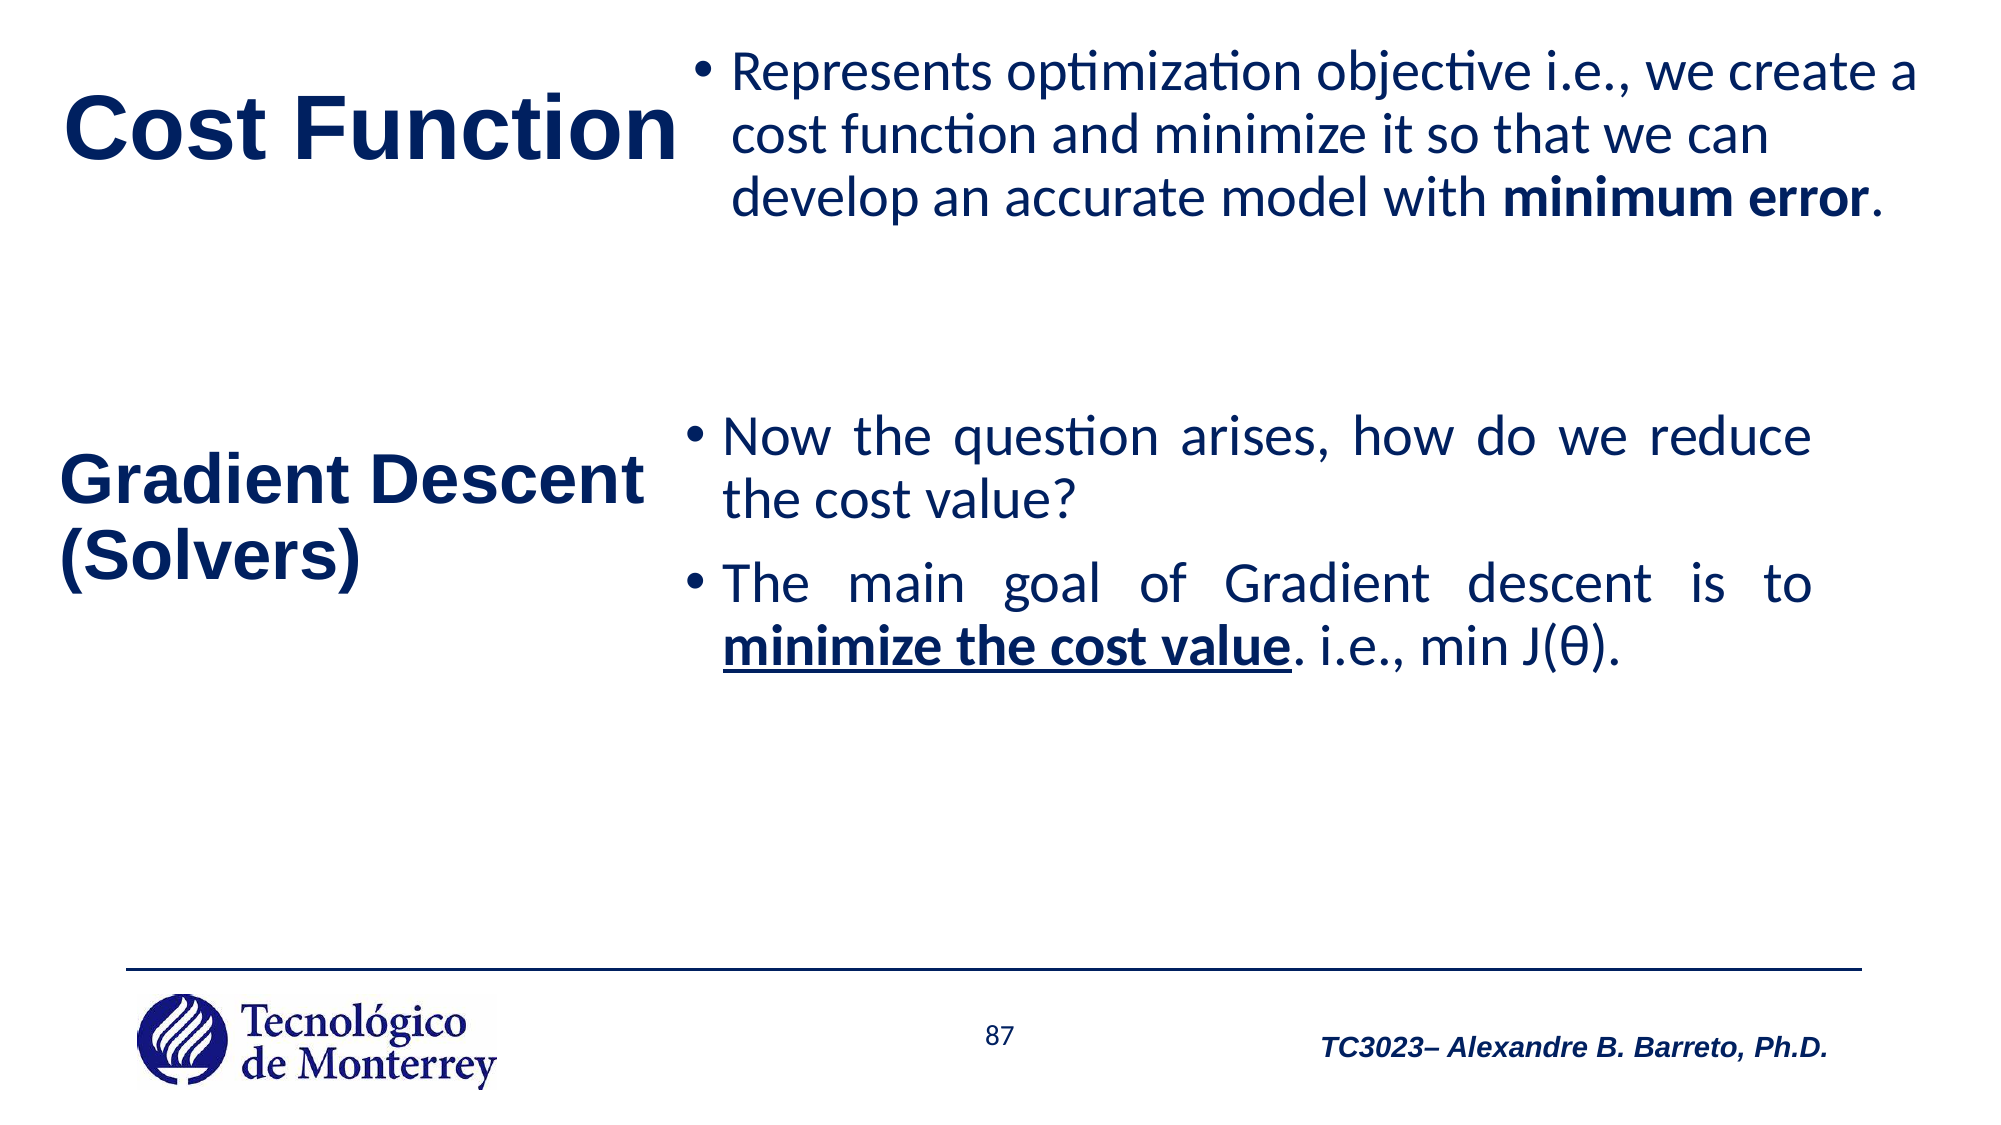

# Cost Function
Represents optimization objective i.e., we create a cost function and minimize it so that we can develop an accurate model with minimum error.
Now the question arises, how do we reduce the cost value?
The main goal of Gradient descent is to minimize the cost value. i.e., min J(θ).
Gradient Descent (Solvers)